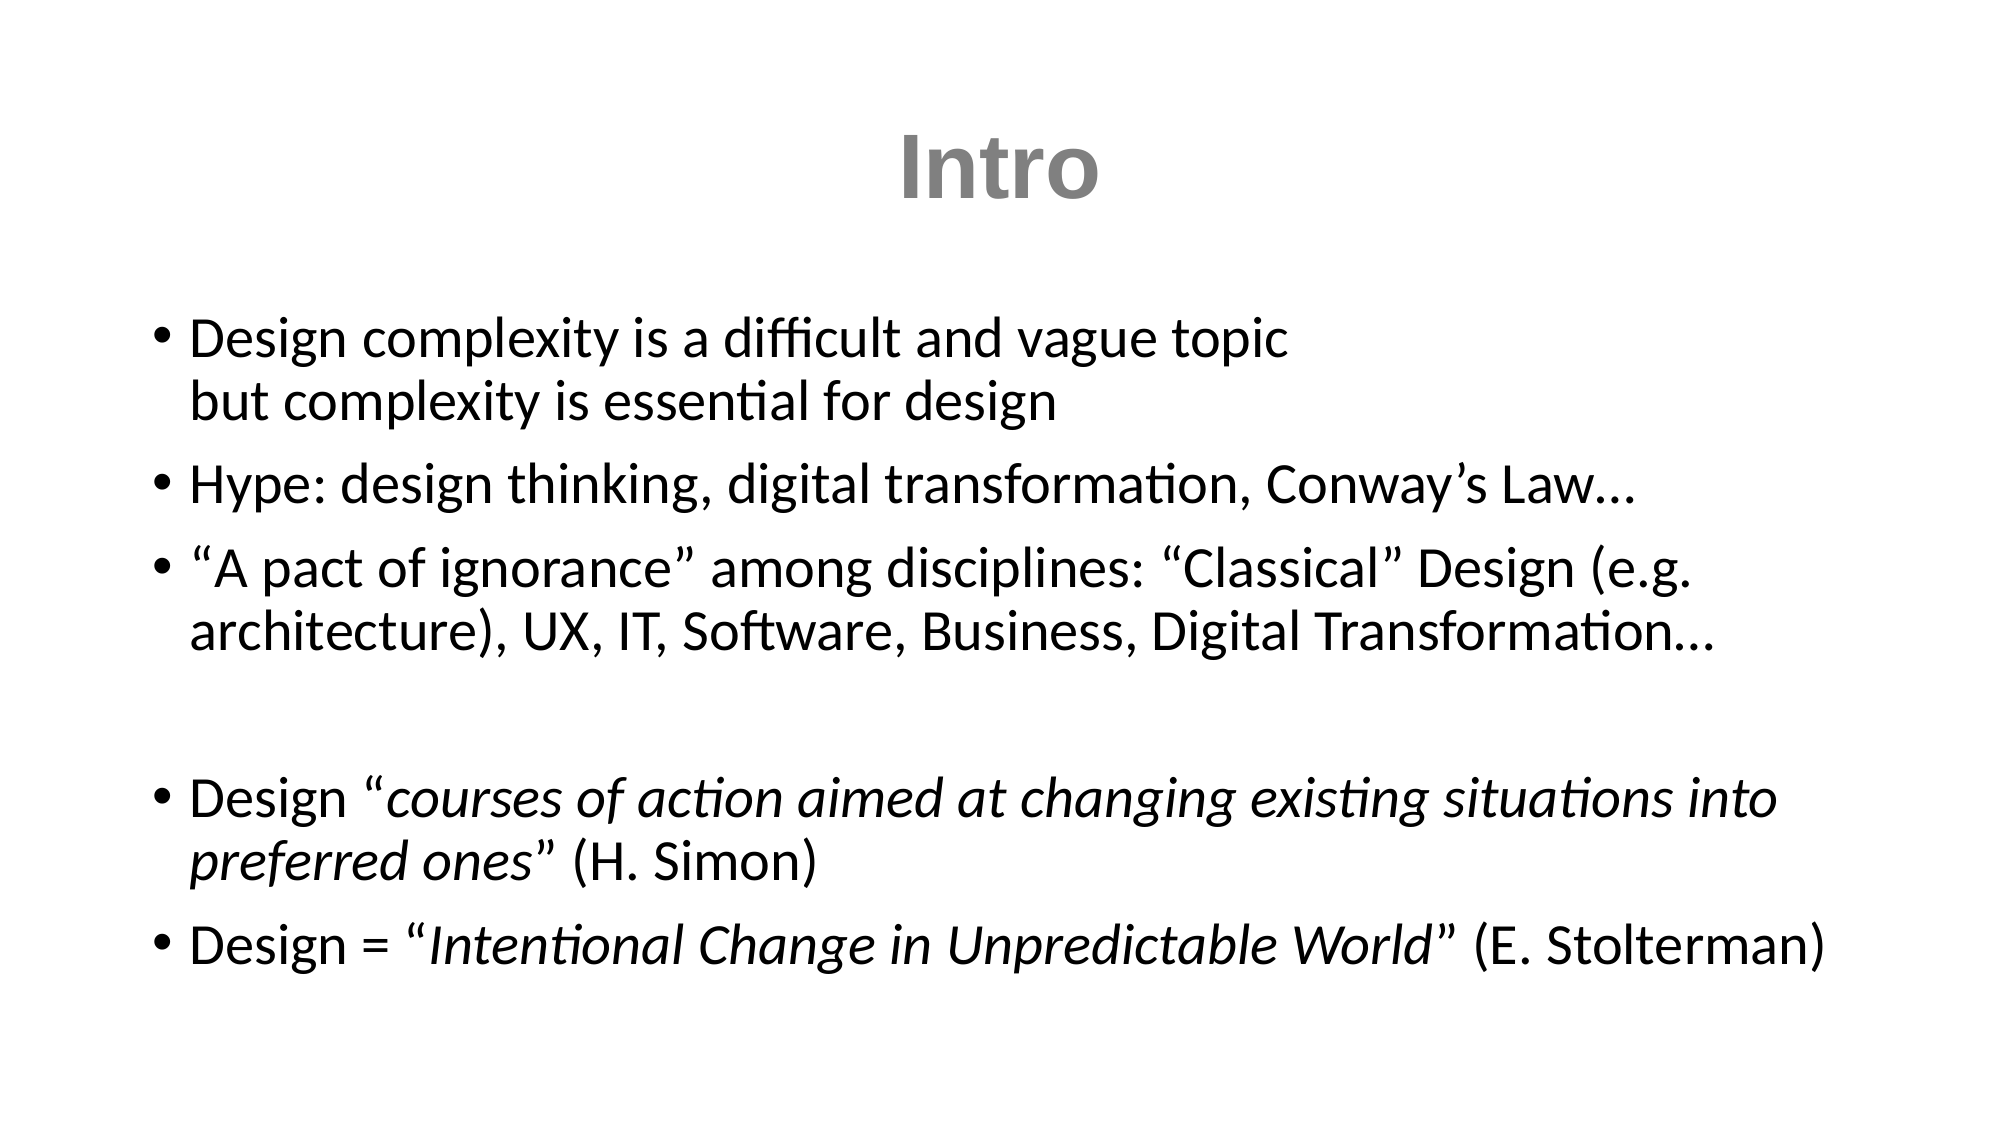

# Intro
Design complexity is a difficult and vague topic
but complexity is essential for design
Hype: design thinking, digital transformation, Conway’s Law…
“A pact of ignorance” among disciplines: “Classical” Design (e.g. architecture), UX, IT, Software, Business, Digital Transformation…

Design “courses of action aimed at changing existing situations into preferred ones” (H. Simon)
Design = “Intentional Change in Unpredictable World” (E. Stolterman)